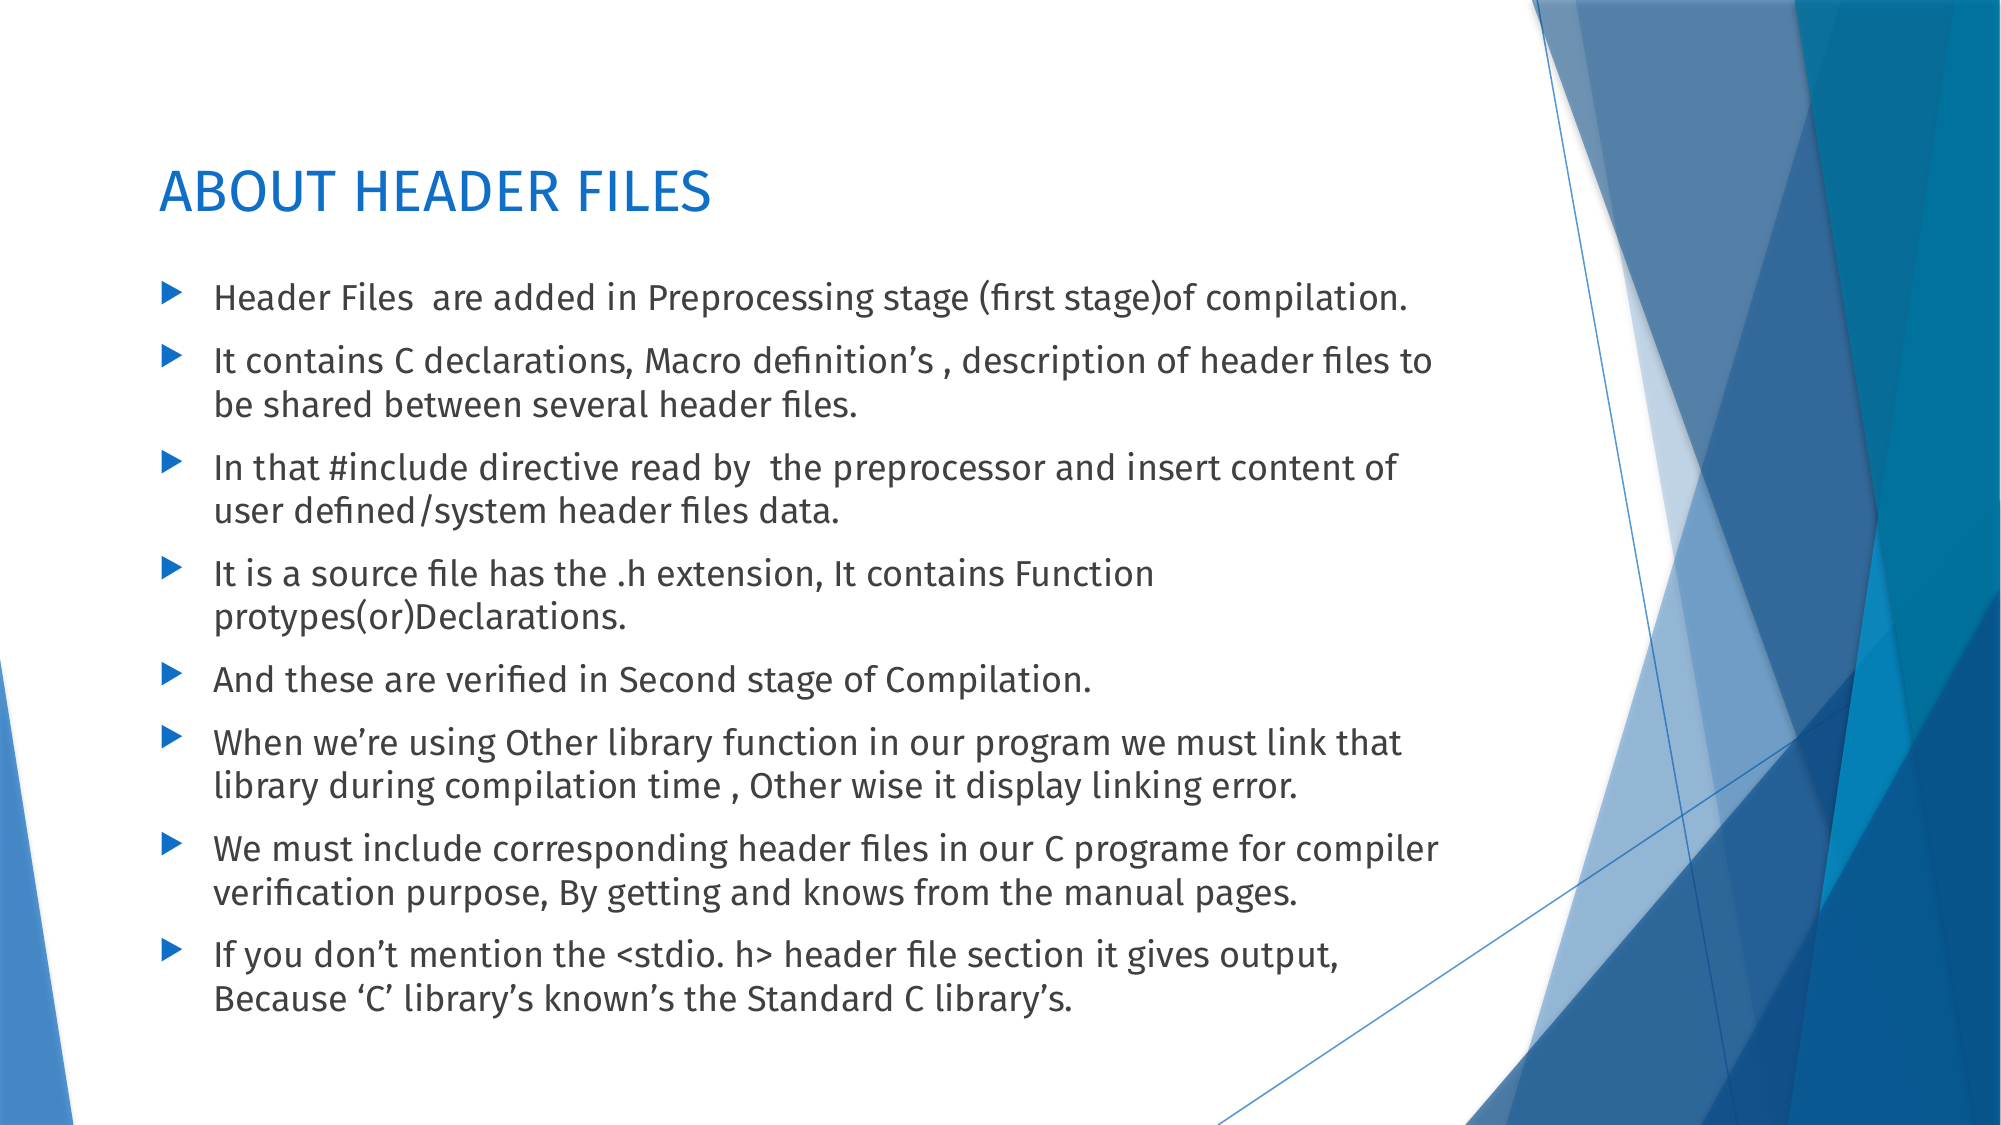

# ABOUT HEADER FILES
Header Files  are added in Preprocessing stage (first stage)of compilation.
It contains C declarations, Macro definition’s , description of header files to be shared between several header files.
In that #include directive read by  the preprocessor and insert content of user defined/system header files data.
It is a source file has the .h extension, It contains Function protypes(or)Declarations.
And these are verified in Second stage of Compilation.
When we’re using Other library function in our program we must link that library during compilation time , Other wise it display linking error.
We must include corresponding header files in our C programe for compiler verification purpose, By getting and knows from the manual pages.
If you don’t mention the <stdio. h> header file section it gives output, Because ‘C’ library’s known’s the Standard C library’s.